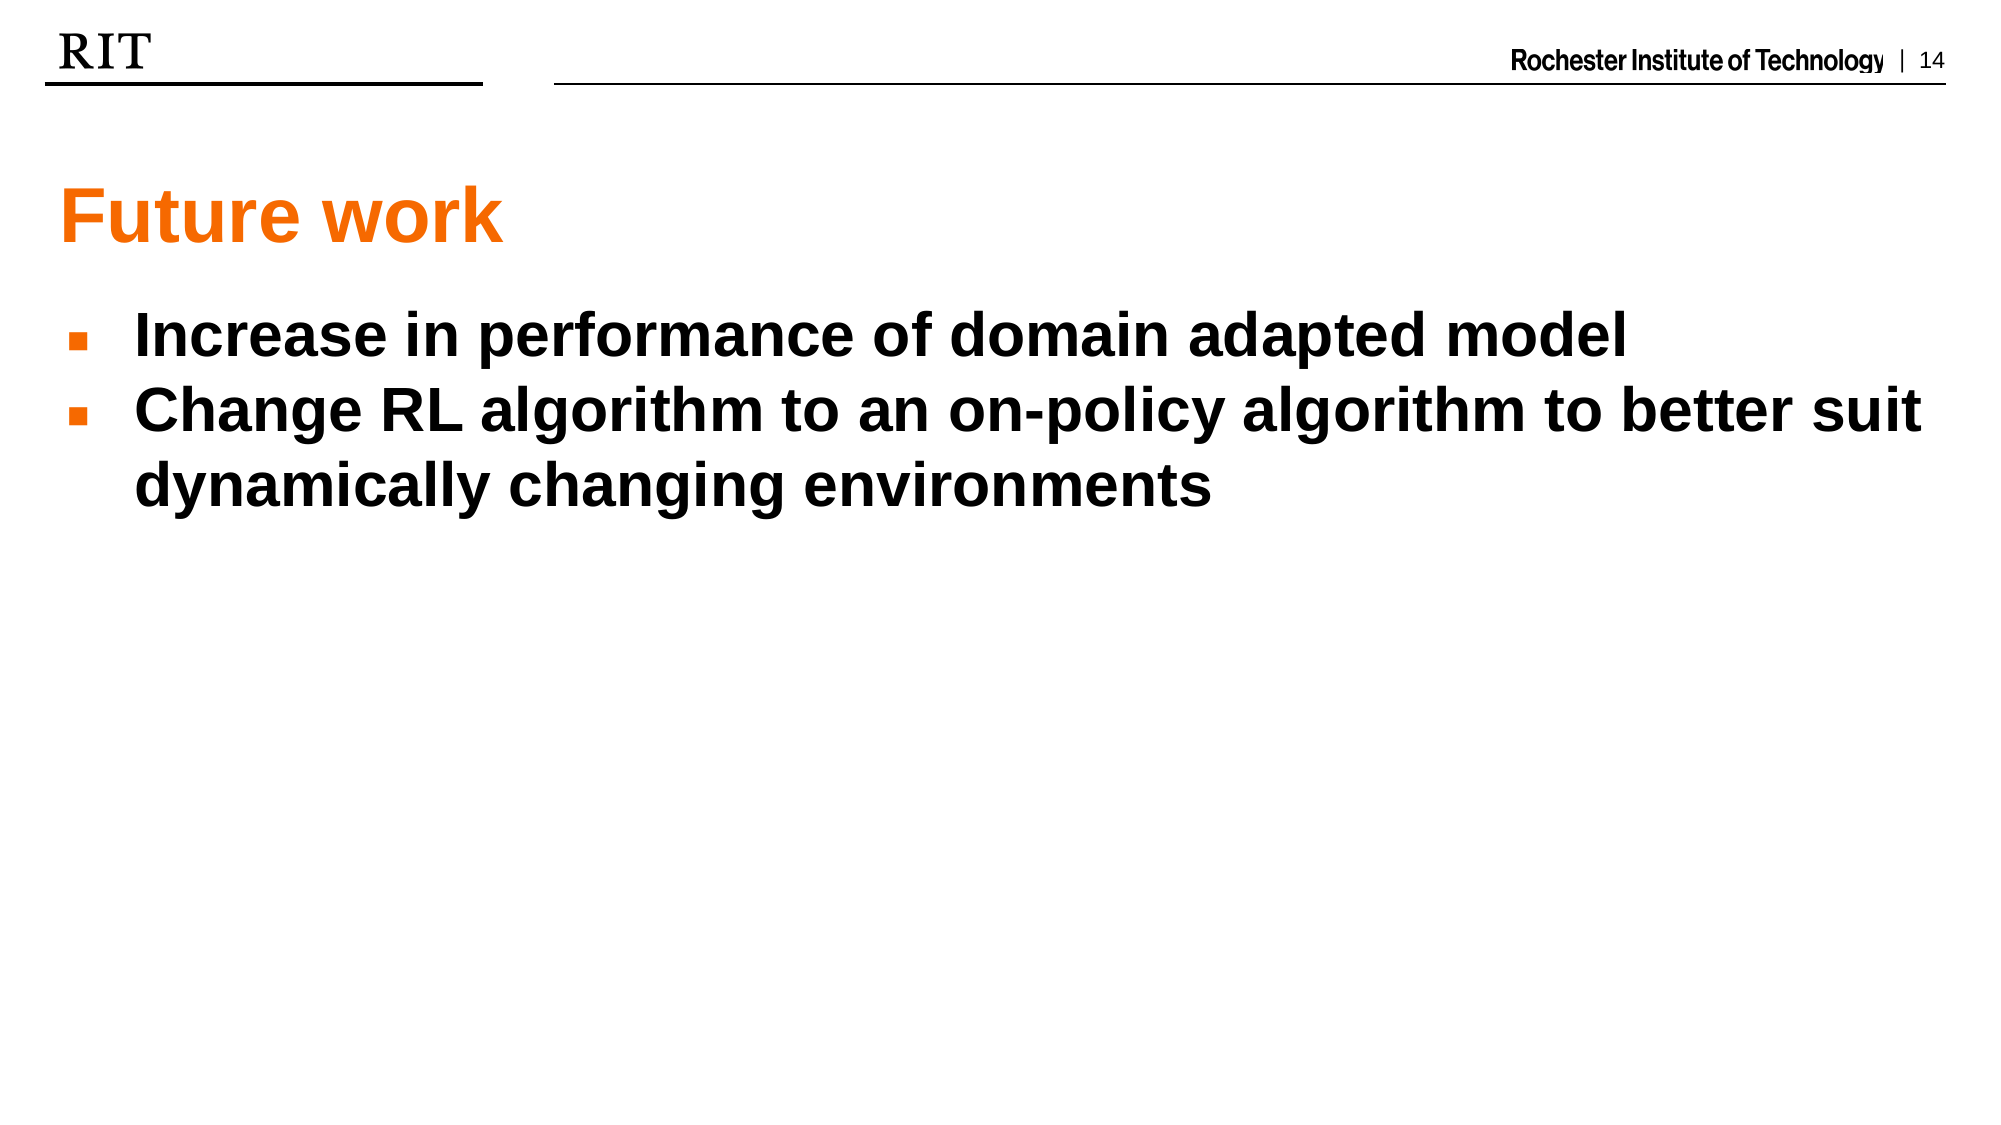

# Future work
Increase in performance of domain adapted model
Change RL algorithm to an on-policy algorithm to better suit dynamically changing environments